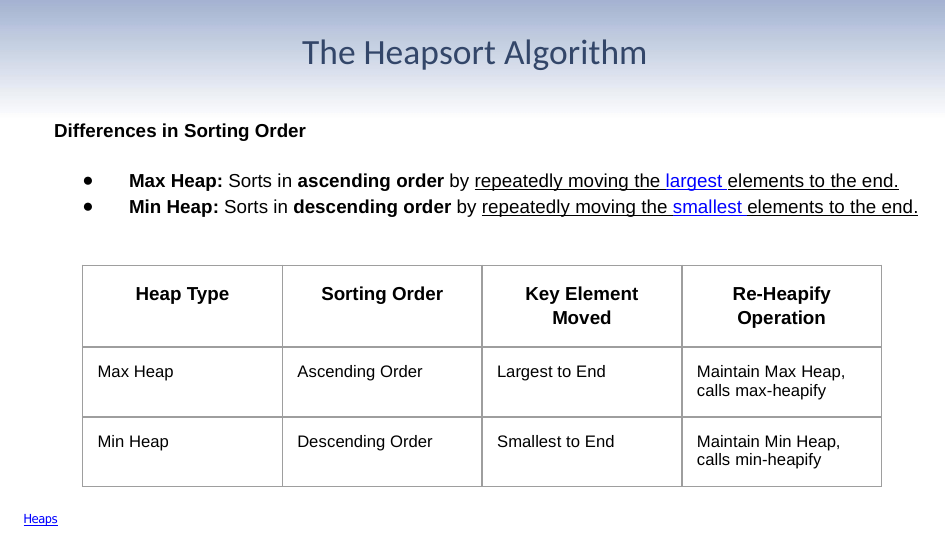

# The Heapsort Algorithm
Differences in Sorting Order
Max Heap: Sorts in ascending order by repeatedly moving the largest elements to the end.
Min Heap: Sorts in descending order by repeatedly moving the smallest elements to the end.
| Heap Type | Sorting Order | Key Element Moved | Re-Heapify Operation |
| --- | --- | --- | --- |
| Max Heap | Ascending Order | Largest to End | Maintain Max Heap, calls max-heapify |
| Min Heap | Descending Order | Smallest to End | Maintain Min Heap, calls min-heapify |
Heaps